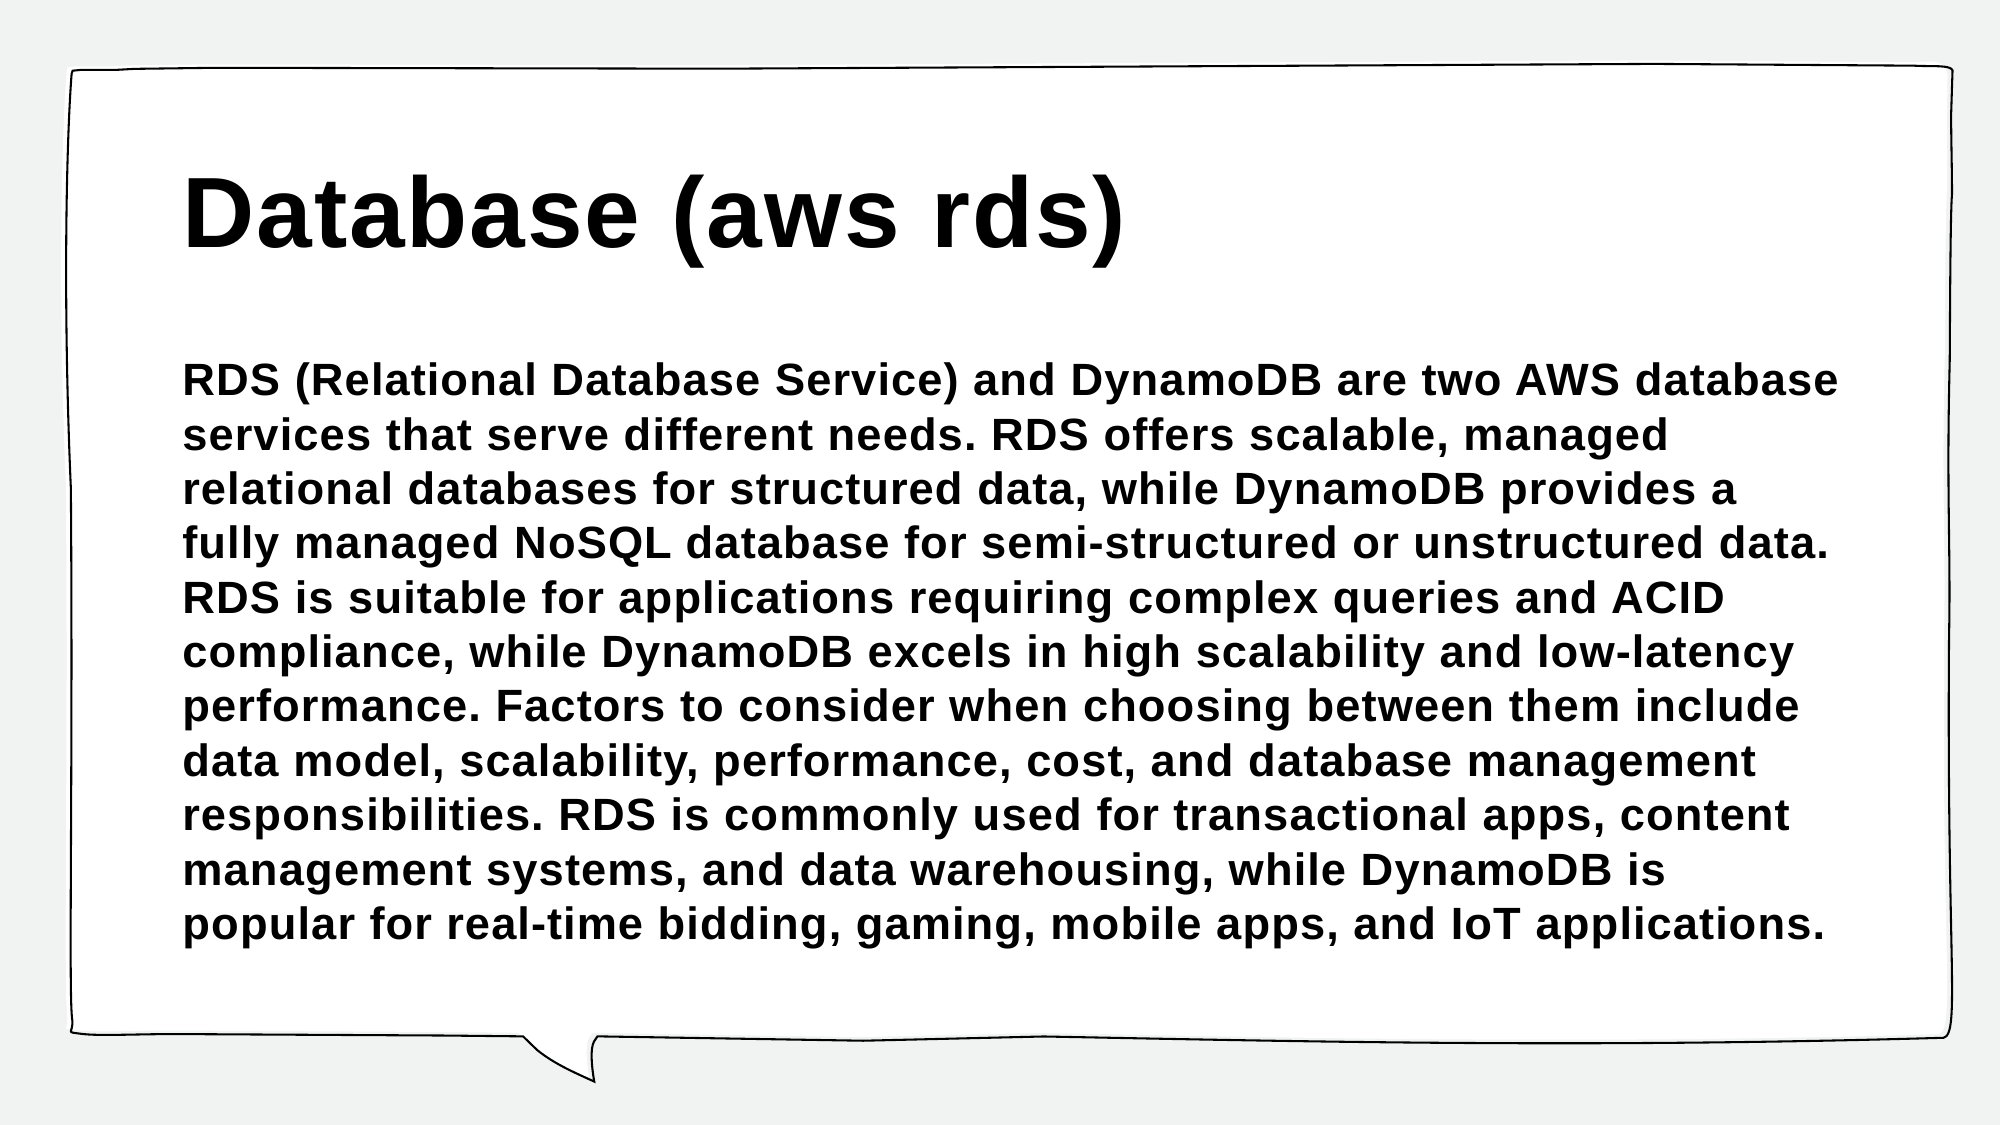

# Database (aws rds)
RDS (Relational Database Service) and DynamoDB are two AWS database services that serve different needs. RDS offers scalable, managed relational databases for structured data, while DynamoDB provides a fully managed NoSQL database for semi-structured or unstructured data. RDS is suitable for applications requiring complex queries and ACID compliance, while DynamoDB excels in high scalability and low-latency performance. Factors to consider when choosing between them include data model, scalability, performance, cost, and database management responsibilities. RDS is commonly used for transactional apps, content management systems, and data warehousing, while DynamoDB is popular for real-time bidding, gaming, mobile apps, and IoT applications.